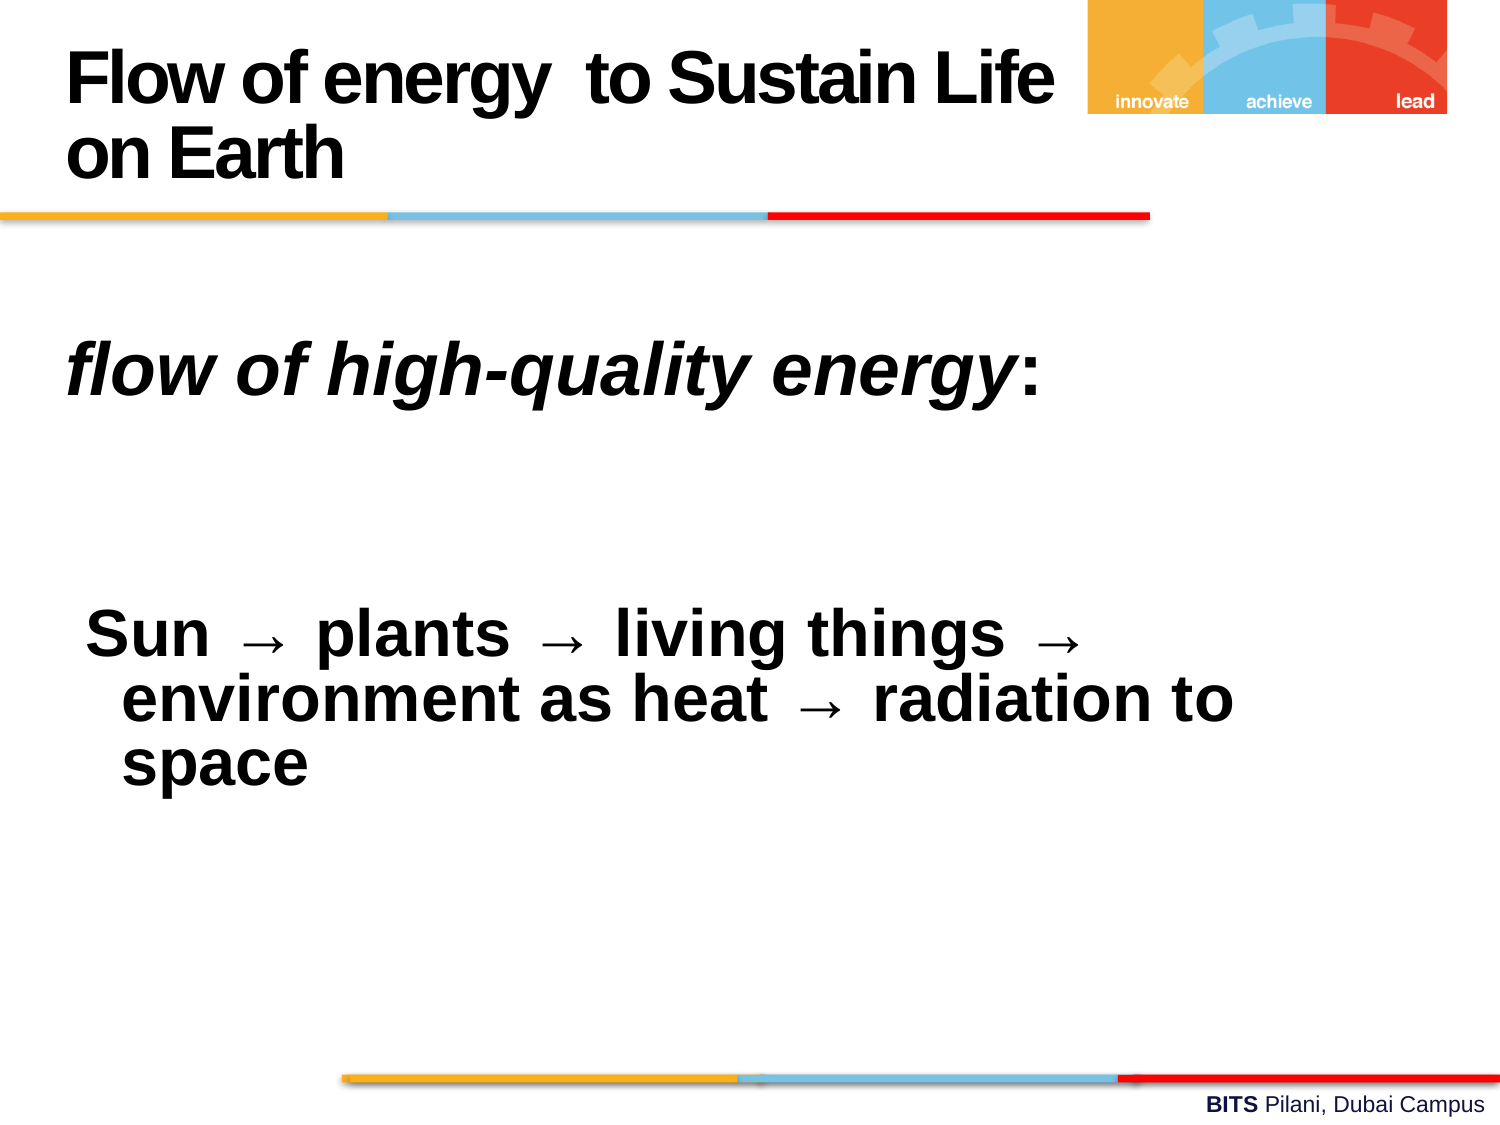

Flow of energy  to Sustain Life on Earth

flow of high-quality energy:

 Sun → plants → living things → environment as heat → radiation to space